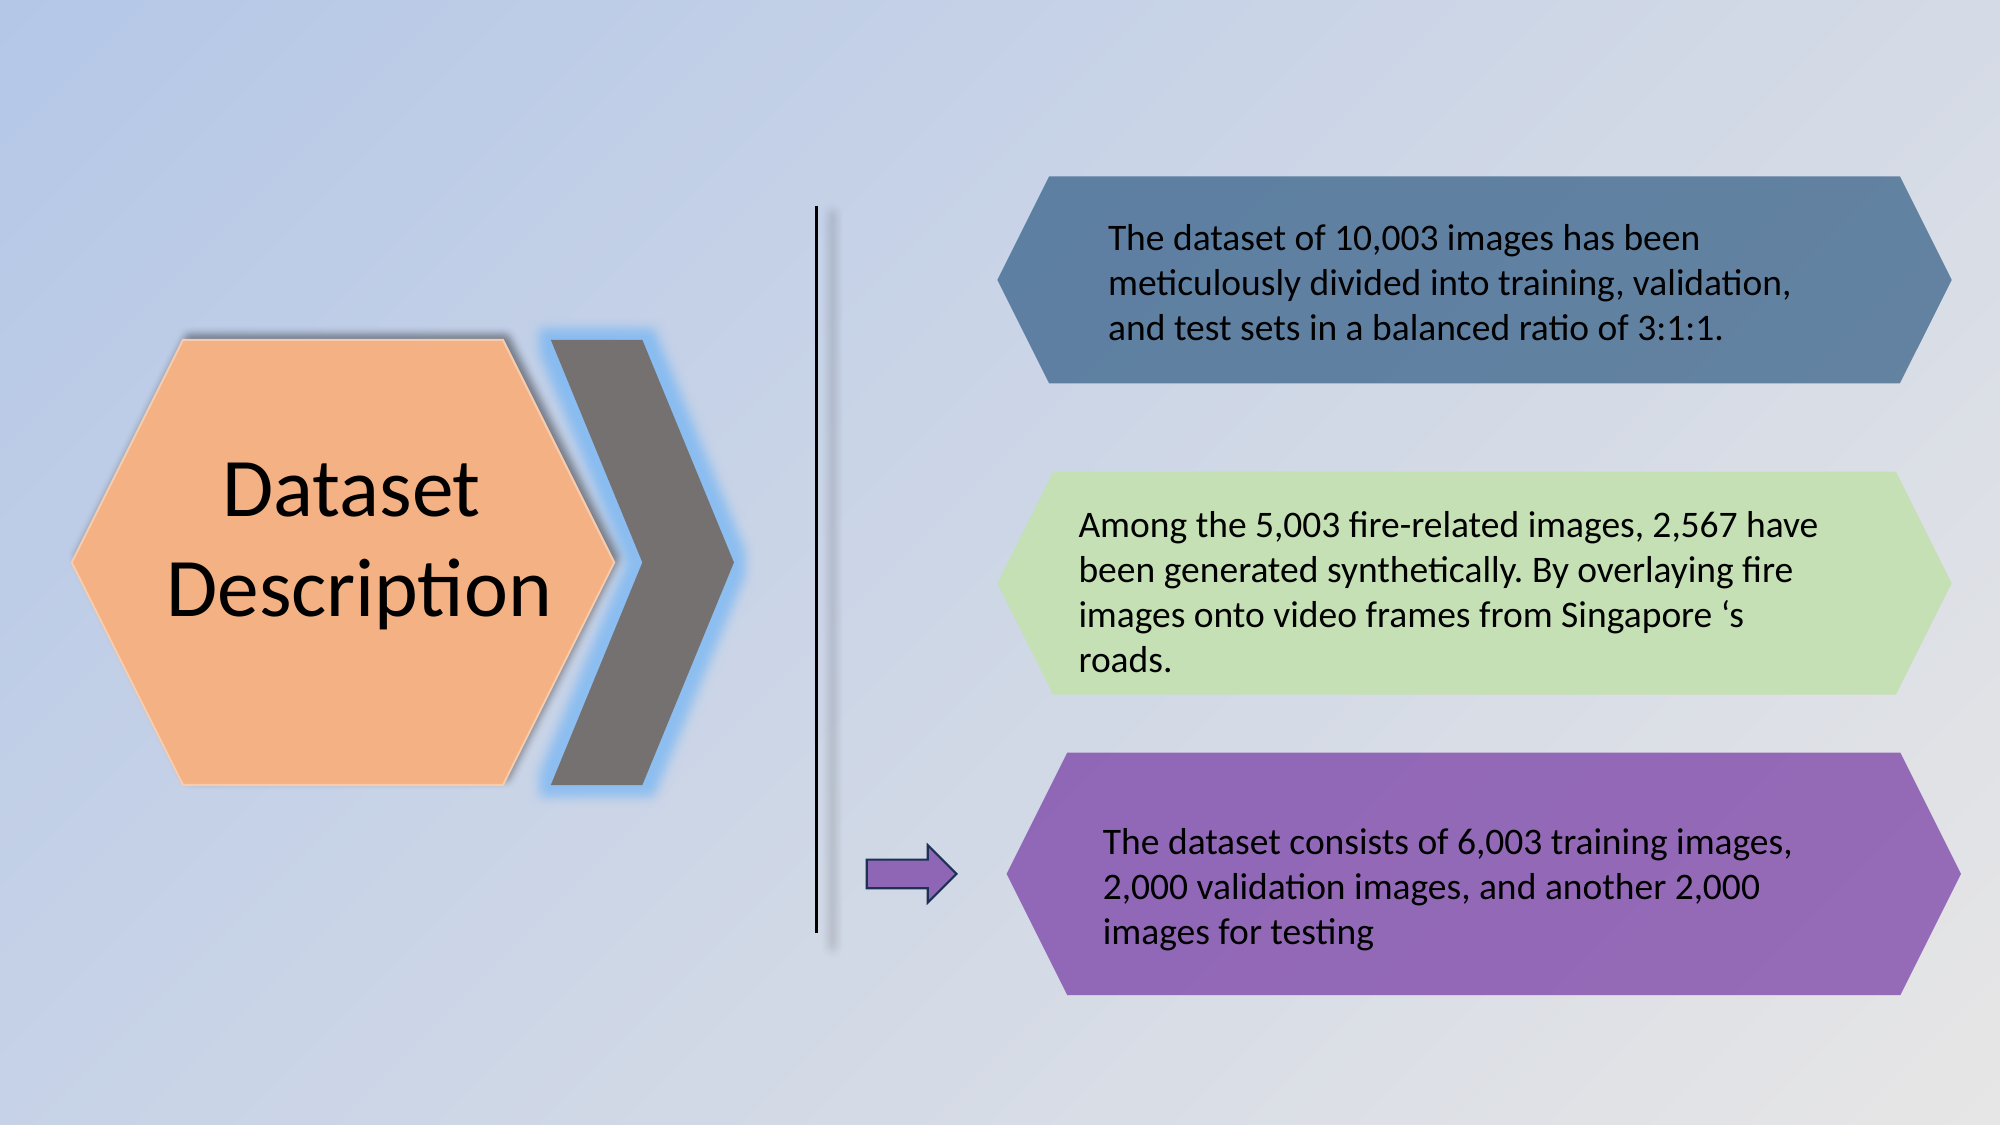

The dataset of 10,003 images has been meticulously divided into training, validation, and test sets in a balanced ratio of 3:1:1.

   Dataset Description

Among the 5,003 fire-related images, 2,567 have been generated synthetically. By overlaying fire images onto video frames from Singapore ‘s  roads.

The dataset consists of 6,003 training images, 2,000 validation images, and another 2,000 images for testing